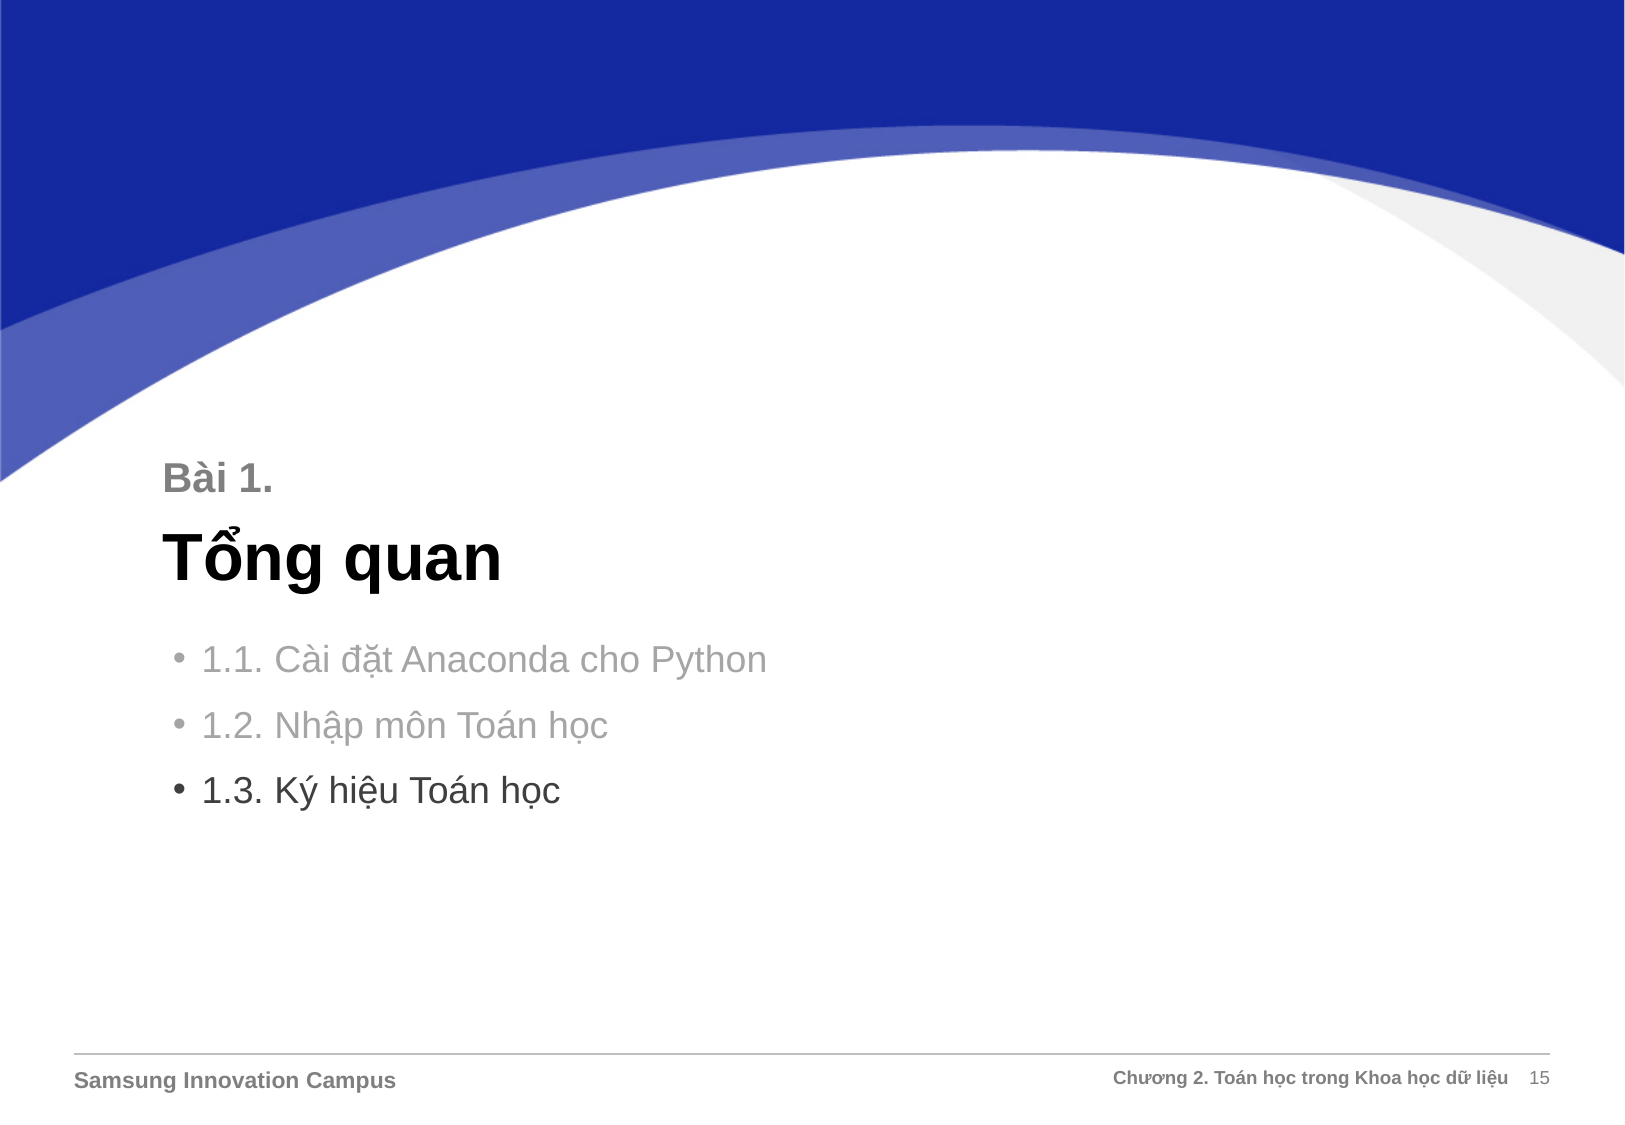

Bài 1.
Tổng quan
1.1. Cài đặt Anaconda cho Python
1.2. Nhập môn Toán học
1.3. Ký hiệu Toán học